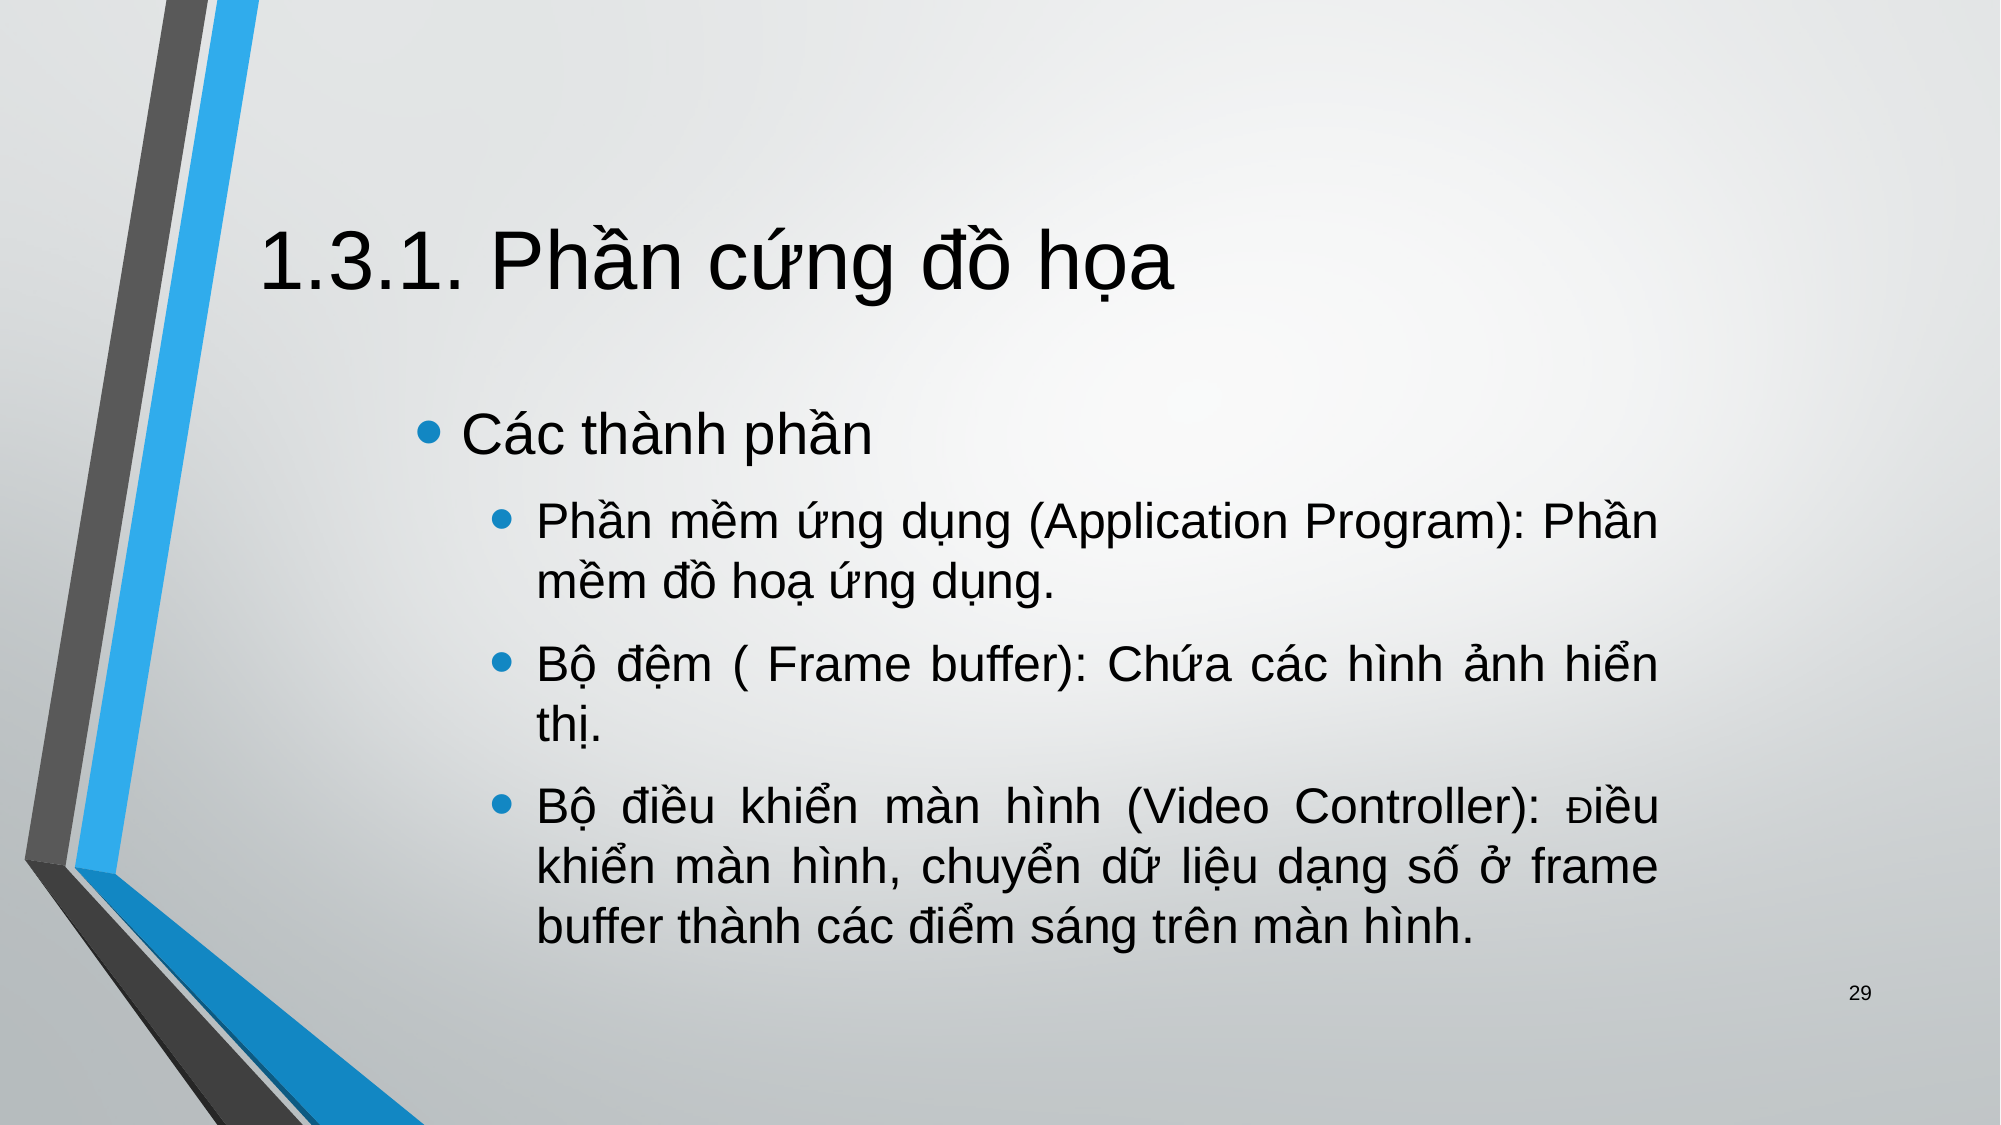

# 1.3.1. Phần cứng đồ họa
Các thành phần
Phần mềm ứng dụng (Application Program): Phần mềm đồ hoạ ứng dụng.
Bộ đệm ( Frame buffer): Chứa các hình ảnh hiển thị.
Bộ điều khiển màn hình (Video Controller): Điều khiển màn hình, chuyển dữ liệu dạng số ở frame buffer thành các điểm sáng trên màn hình.
29